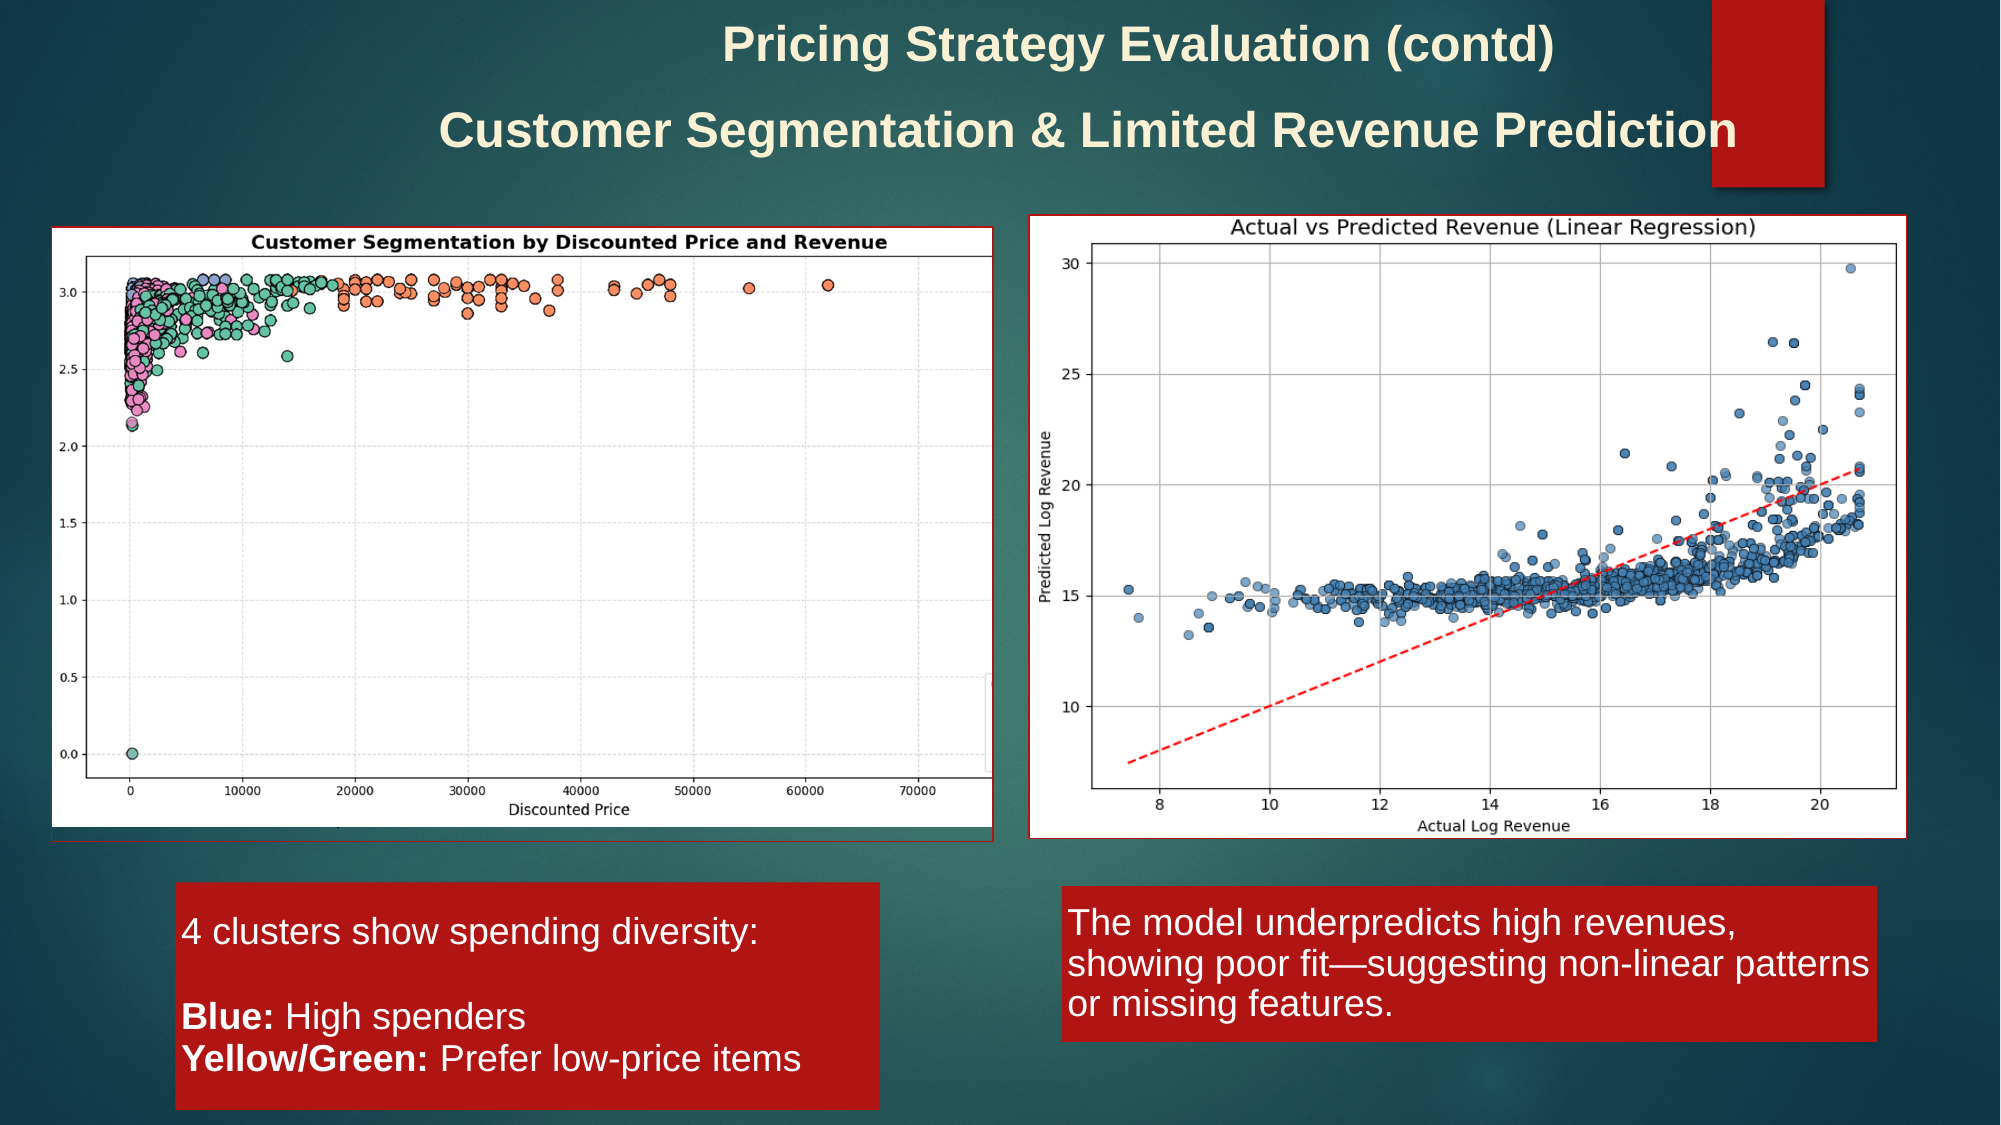

4 clusters show spending diversity:

Blue: High spenders
Yellow/Green: Prefer low-price items
The model underpredicts high revenues, showing poor fit—suggesting non-linear patterns or missing features.
Pricing Strategy Evaluation (contd)
Customer Segmentation & Limited Revenue Prediction